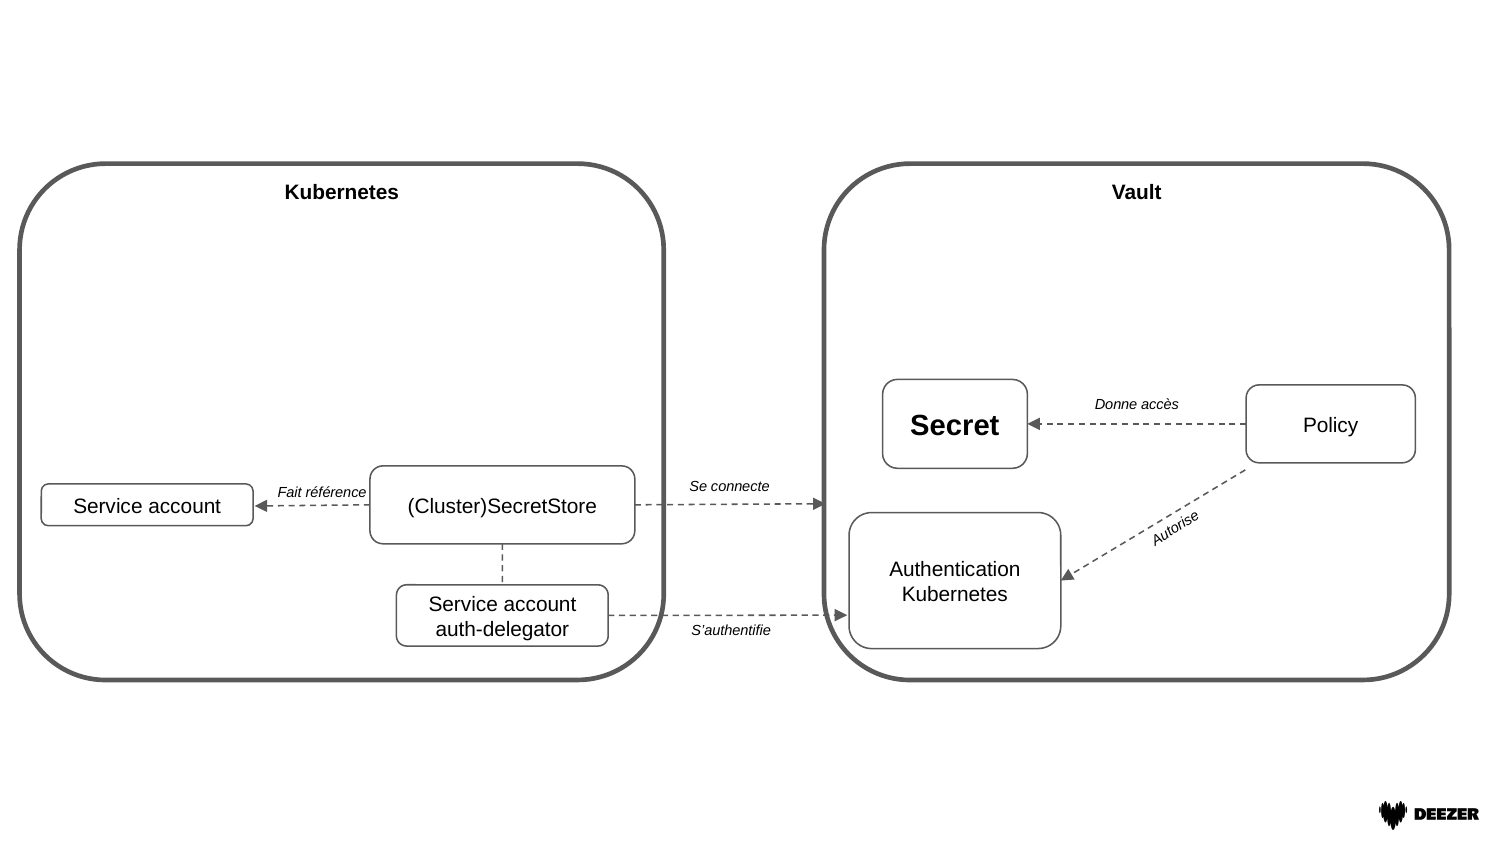

Kubernetes

Vault
Secret
Donne accès
Policy
Se connecte
(Cluster)SecretStore
Fait référence
Service account
Autorise
Authentication Kubernetes
Service account auth-delegator
S’authentifie